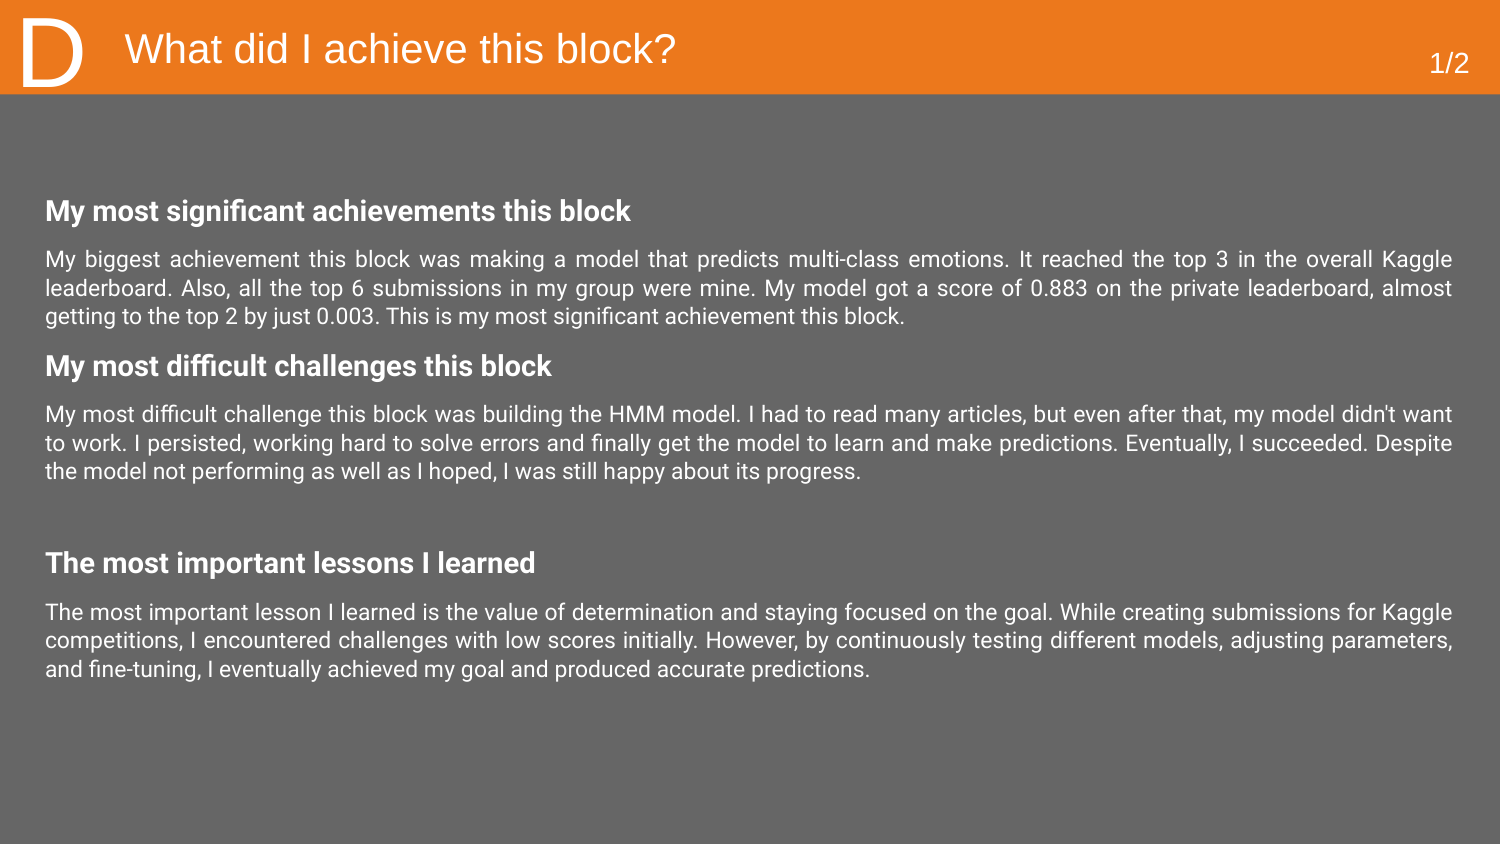

D
# What did I achieve this block?
1/2
My most significant achievements this block
My biggest achievement this block was making a model that predicts multi-class emotions. It reached the top 3 in the overall Kaggle leaderboard. Also, all the top 6 submissions in my group were mine. My model got a score of 0.883 on the private leaderboard, almost getting to the top 2 by just 0.003. This is my most significant achievement this block.
My most difficult challenges this block
My most difficult challenge this block was building the HMM model. I had to read many articles, but even after that, my model didn't want to work. I persisted, working hard to solve errors and finally get the model to learn and make predictions. Eventually, I succeeded. Despite the model not performing as well as I hoped, I was still happy about its progress.

The most important lessons I learned
The most important lesson I learned is the value of determination and staying focused on the goal. While creating submissions for Kaggle competitions, I encountered challenges with low scores initially. However, by continuously testing different models, adjusting parameters, and fine-tuning, I eventually achieved my goal and produced accurate predictions.